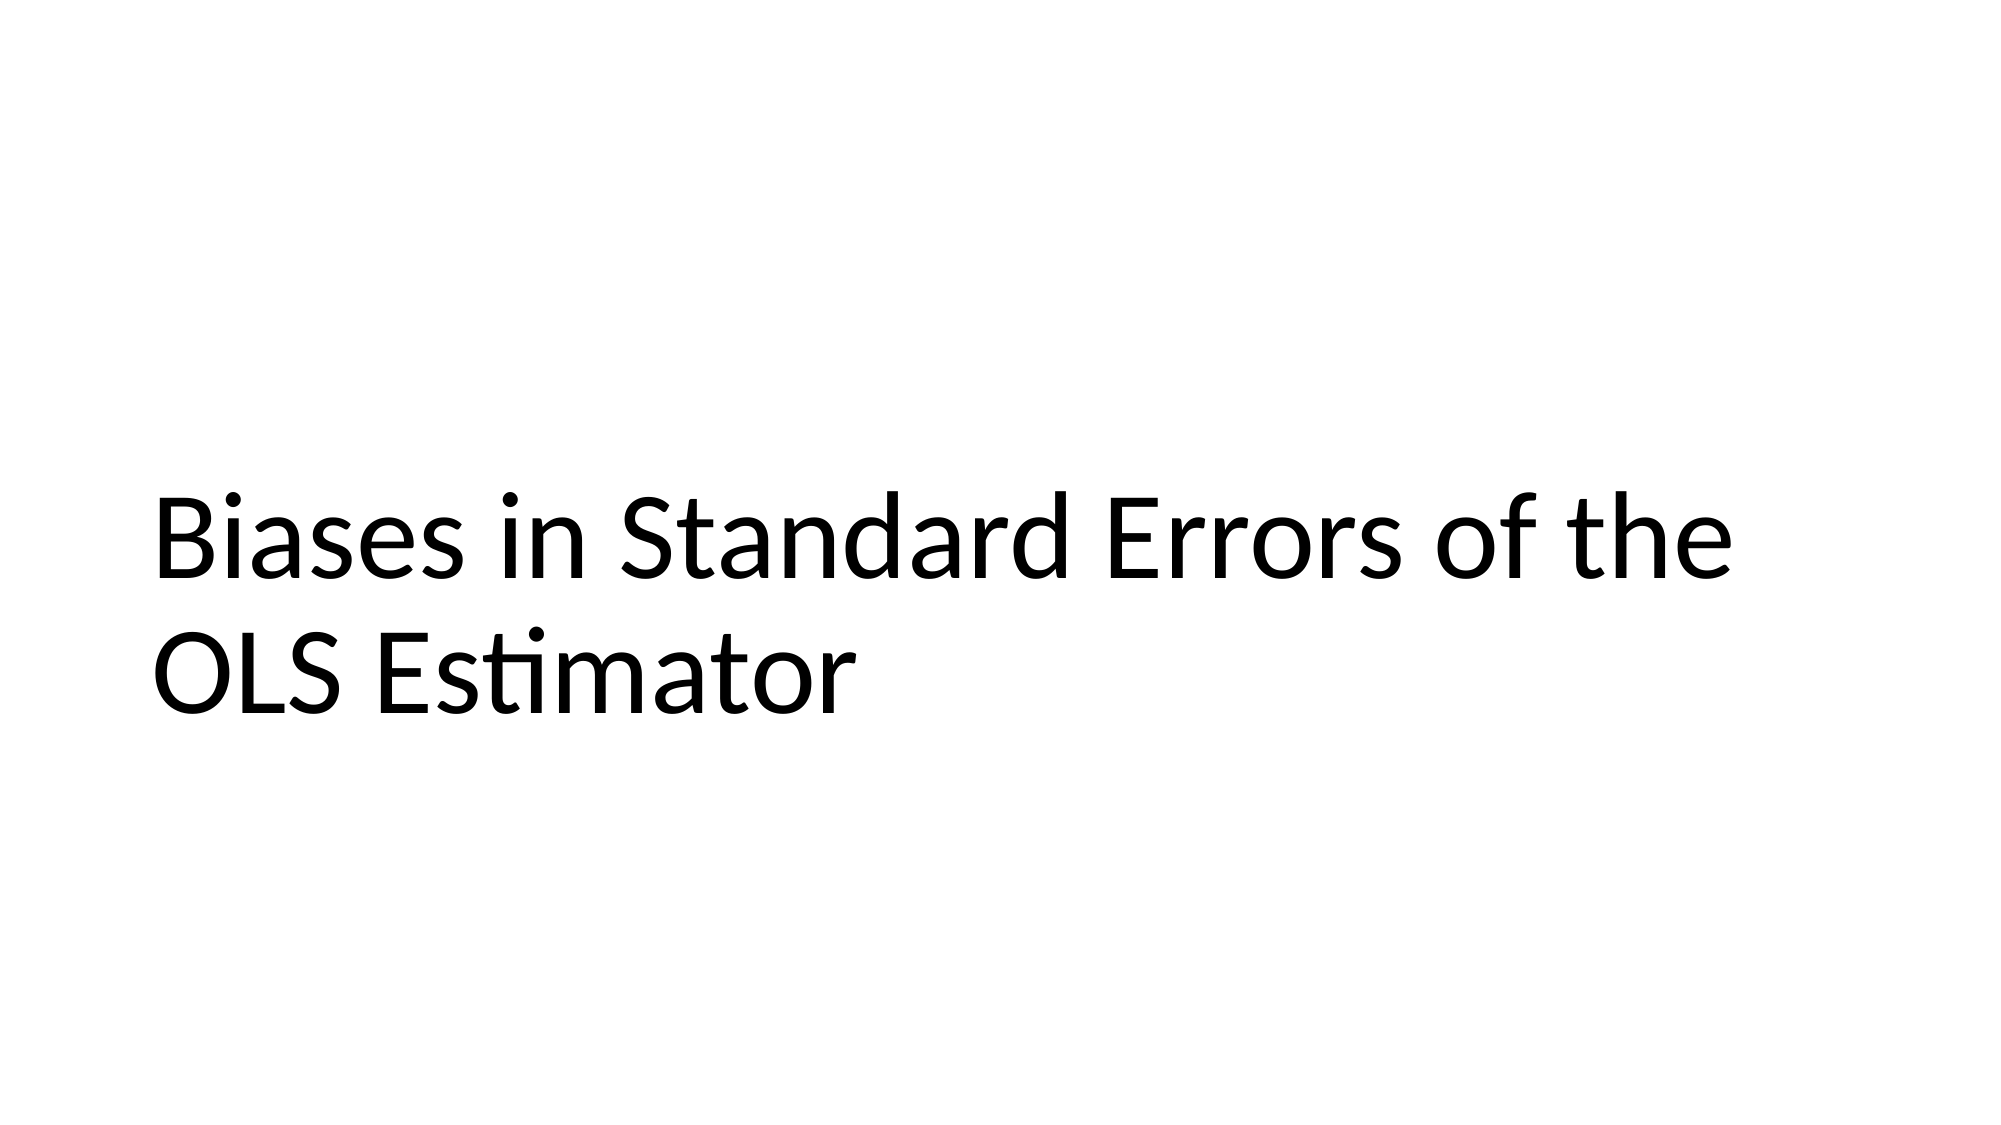

# Biases in Standard Errors of the OLS Estimator